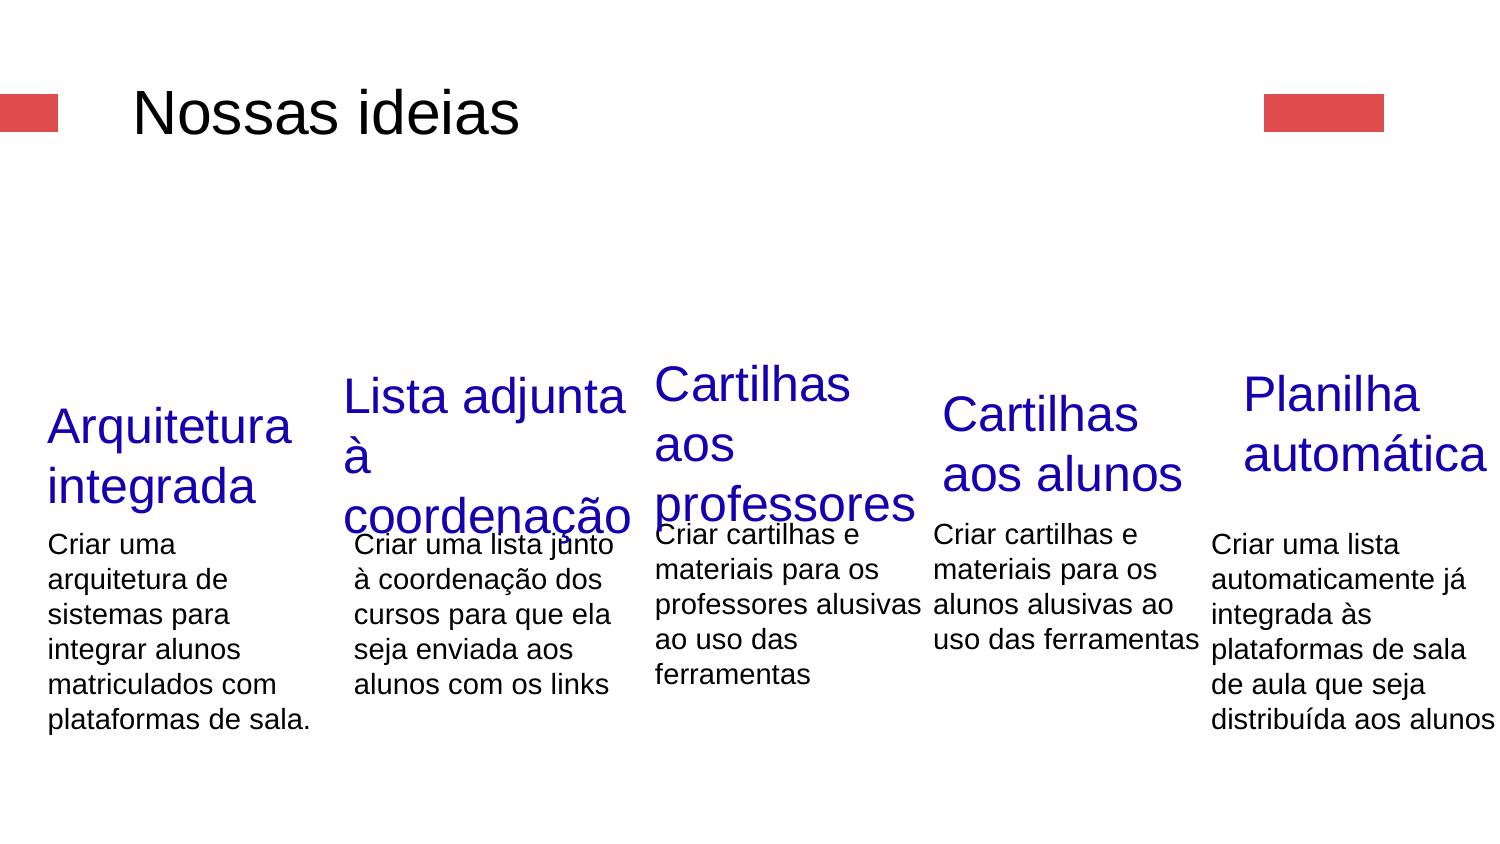

# Nossas ideias

Planilha automática
Cartilhas aos professores
Cartilhas aos alunos
Lista adjunta à coordenação
Arquitetura integrada
Criar cartilhas e materiais para os professores alusivas ao uso das ferramentas
Criar cartilhas e materiais para os  alunos alusivas ao uso das ferramentas
Criar uma lista automaticamente já integrada às plataformas de sala de aula que seja distribuída aos alunos
Criar uma arquitetura de sistemas para integrar alunos matriculados com plataformas de sala.
Criar uma lista junto à coordenação dos cursos para que ela seja enviada aos alunos com os links